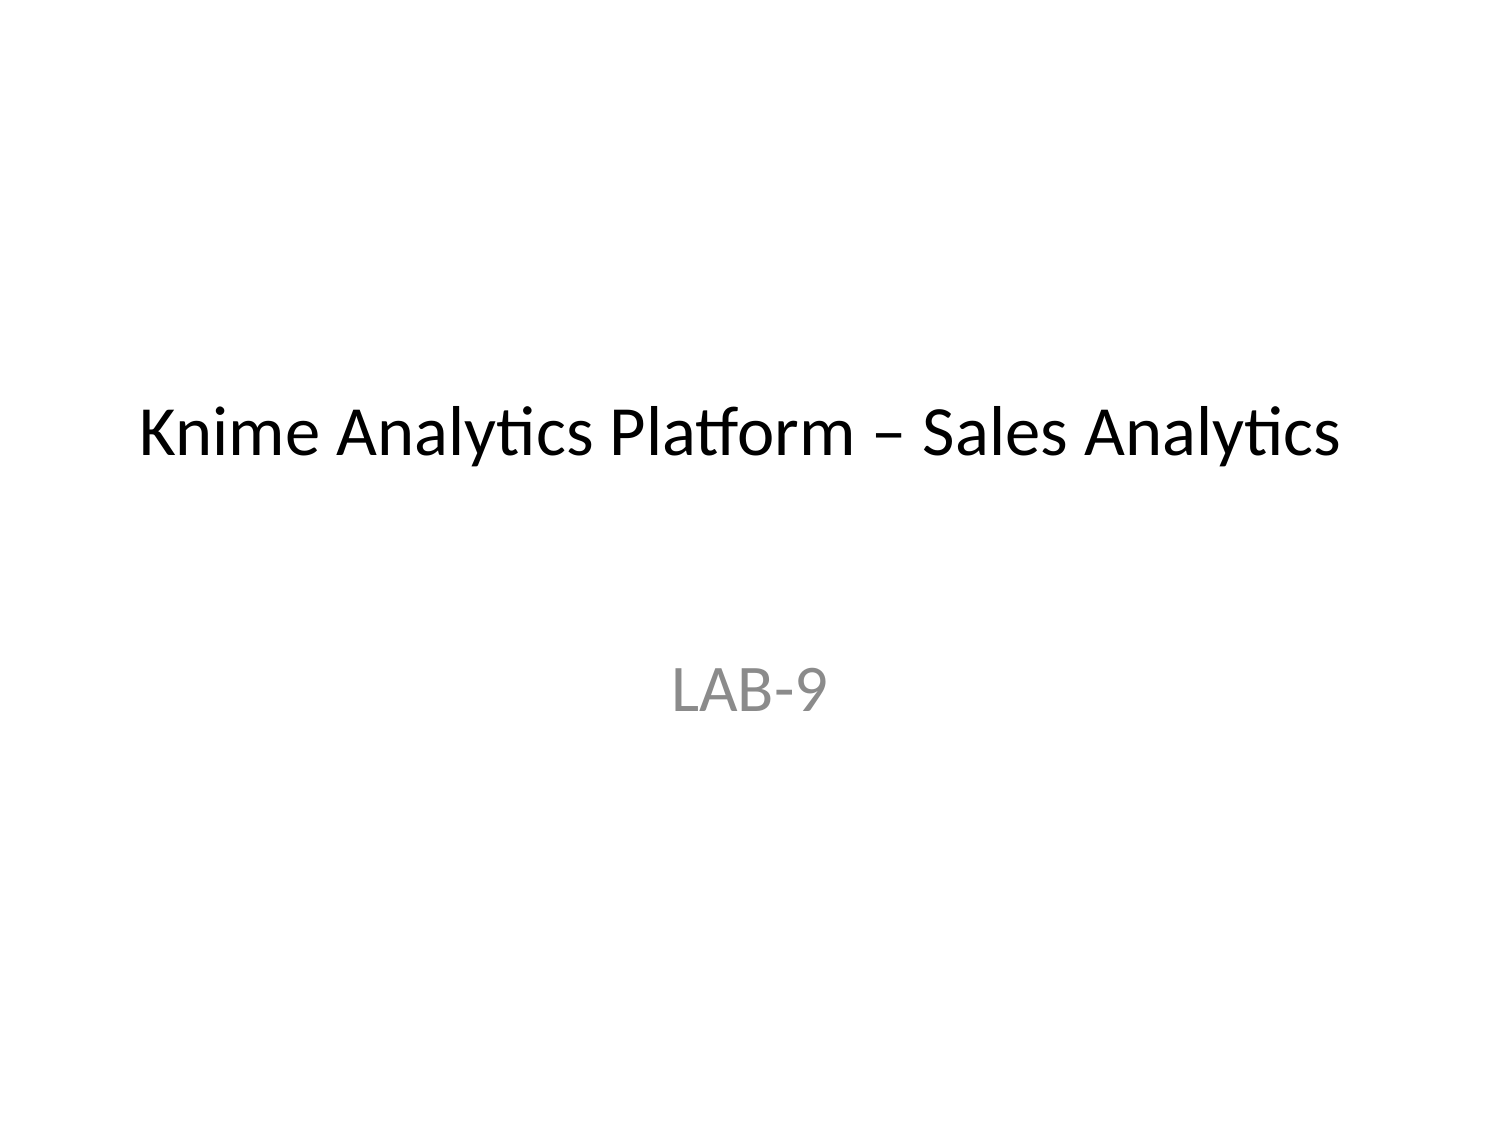

# Knime Analytics Platform – Sales Analytics
LAB-9